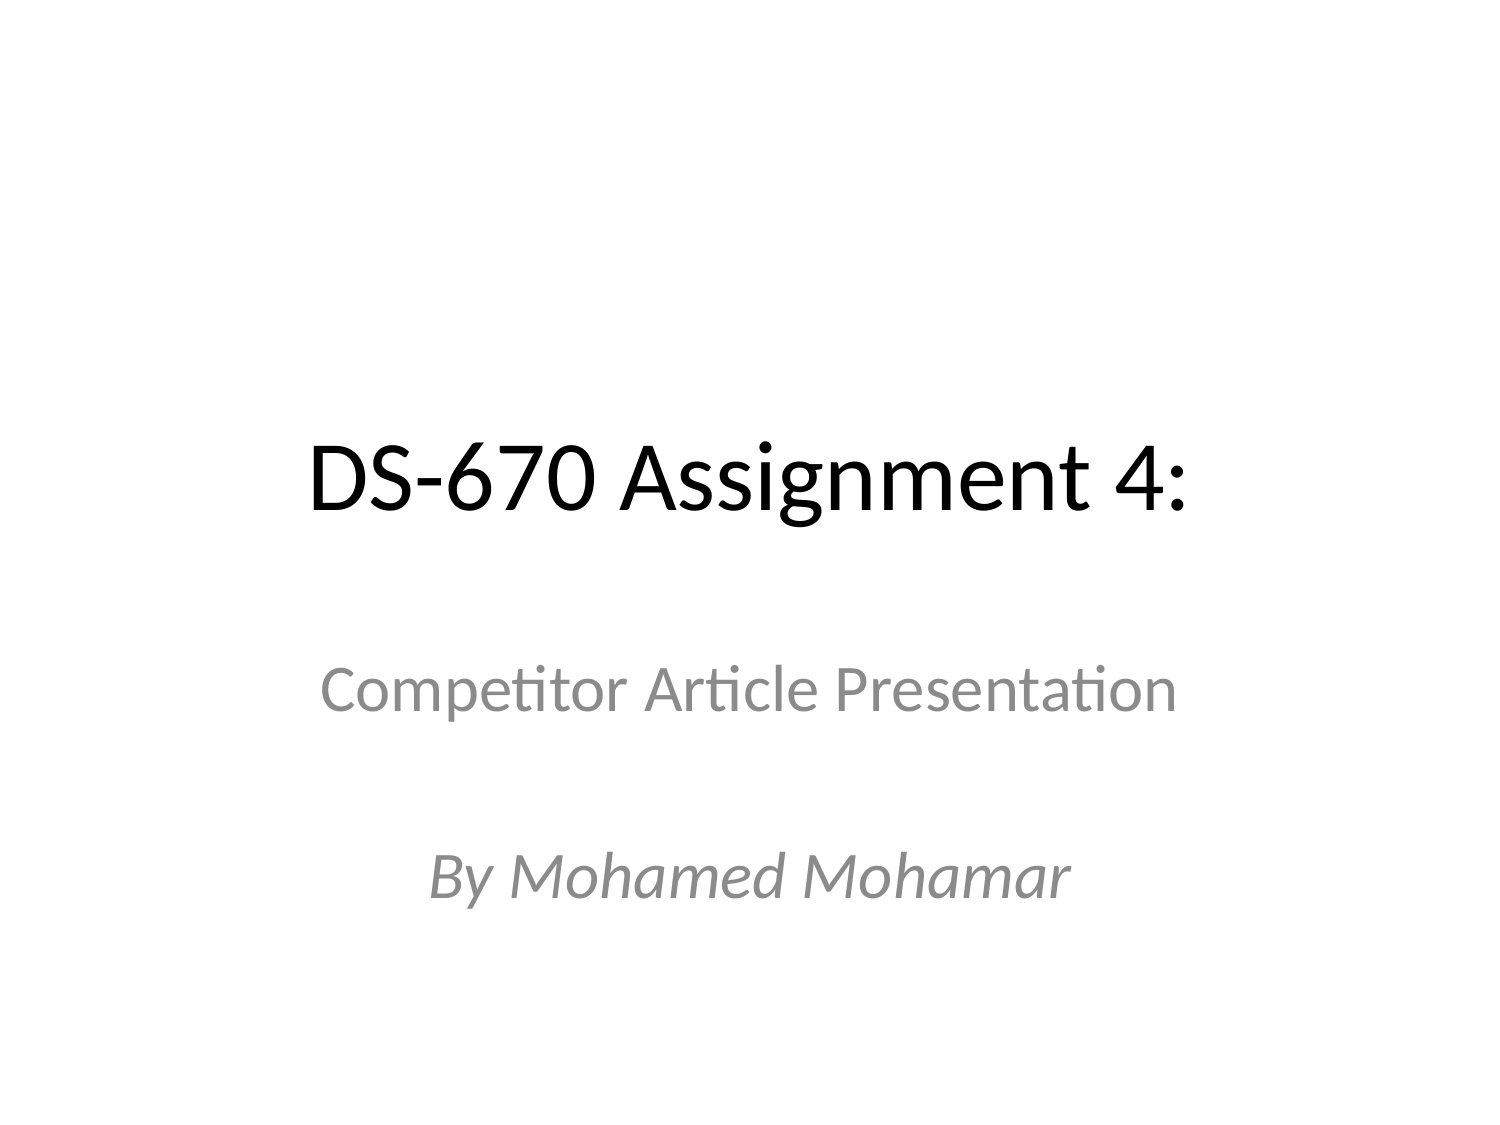

# DS-670 Assignment 4:
Competitor Article Presentation

By Mohamed Mohamar